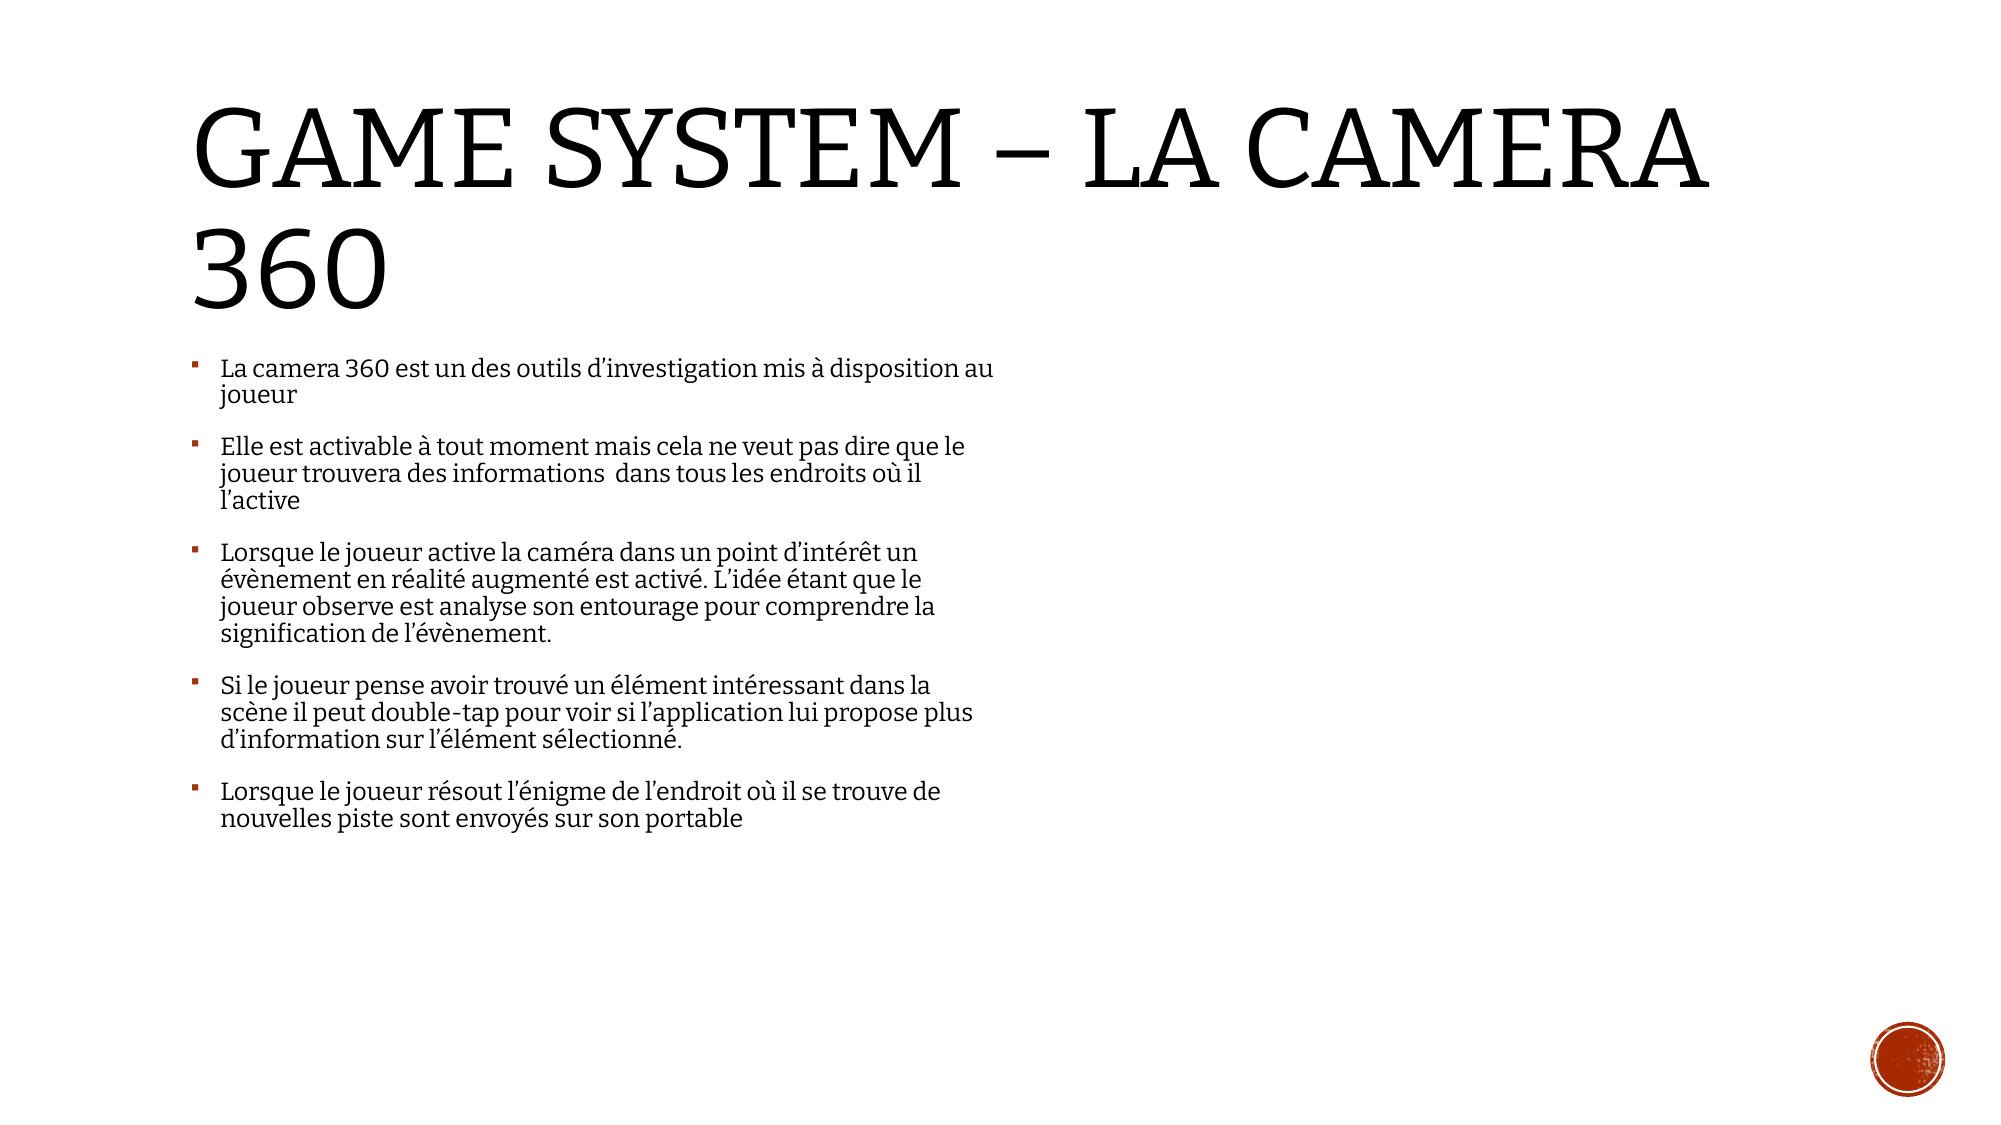

# Game System – La Camera 360
La camera 360 est un des outils d’investigation mis à disposition au joueur
Elle est activable à tout moment mais cela ne veut pas dire que le joueur trouvera des informations  dans tous les endroits où il l’active
Lorsque le joueur active la caméra dans un point d’intérêt un évènement en réalité augmenté est activé. L’idée étant que le joueur observe est analyse son entourage pour comprendre la signification de l’évènement.
Si le joueur pense avoir trouvé un élément intéressant dans la scène il peut double-tap pour voir si l’application lui propose plus d’information sur l’élément sélectionné.
Lorsque le joueur résout l’énigme de l’endroit où il se trouve de nouvelles piste sont envoyés sur son portable